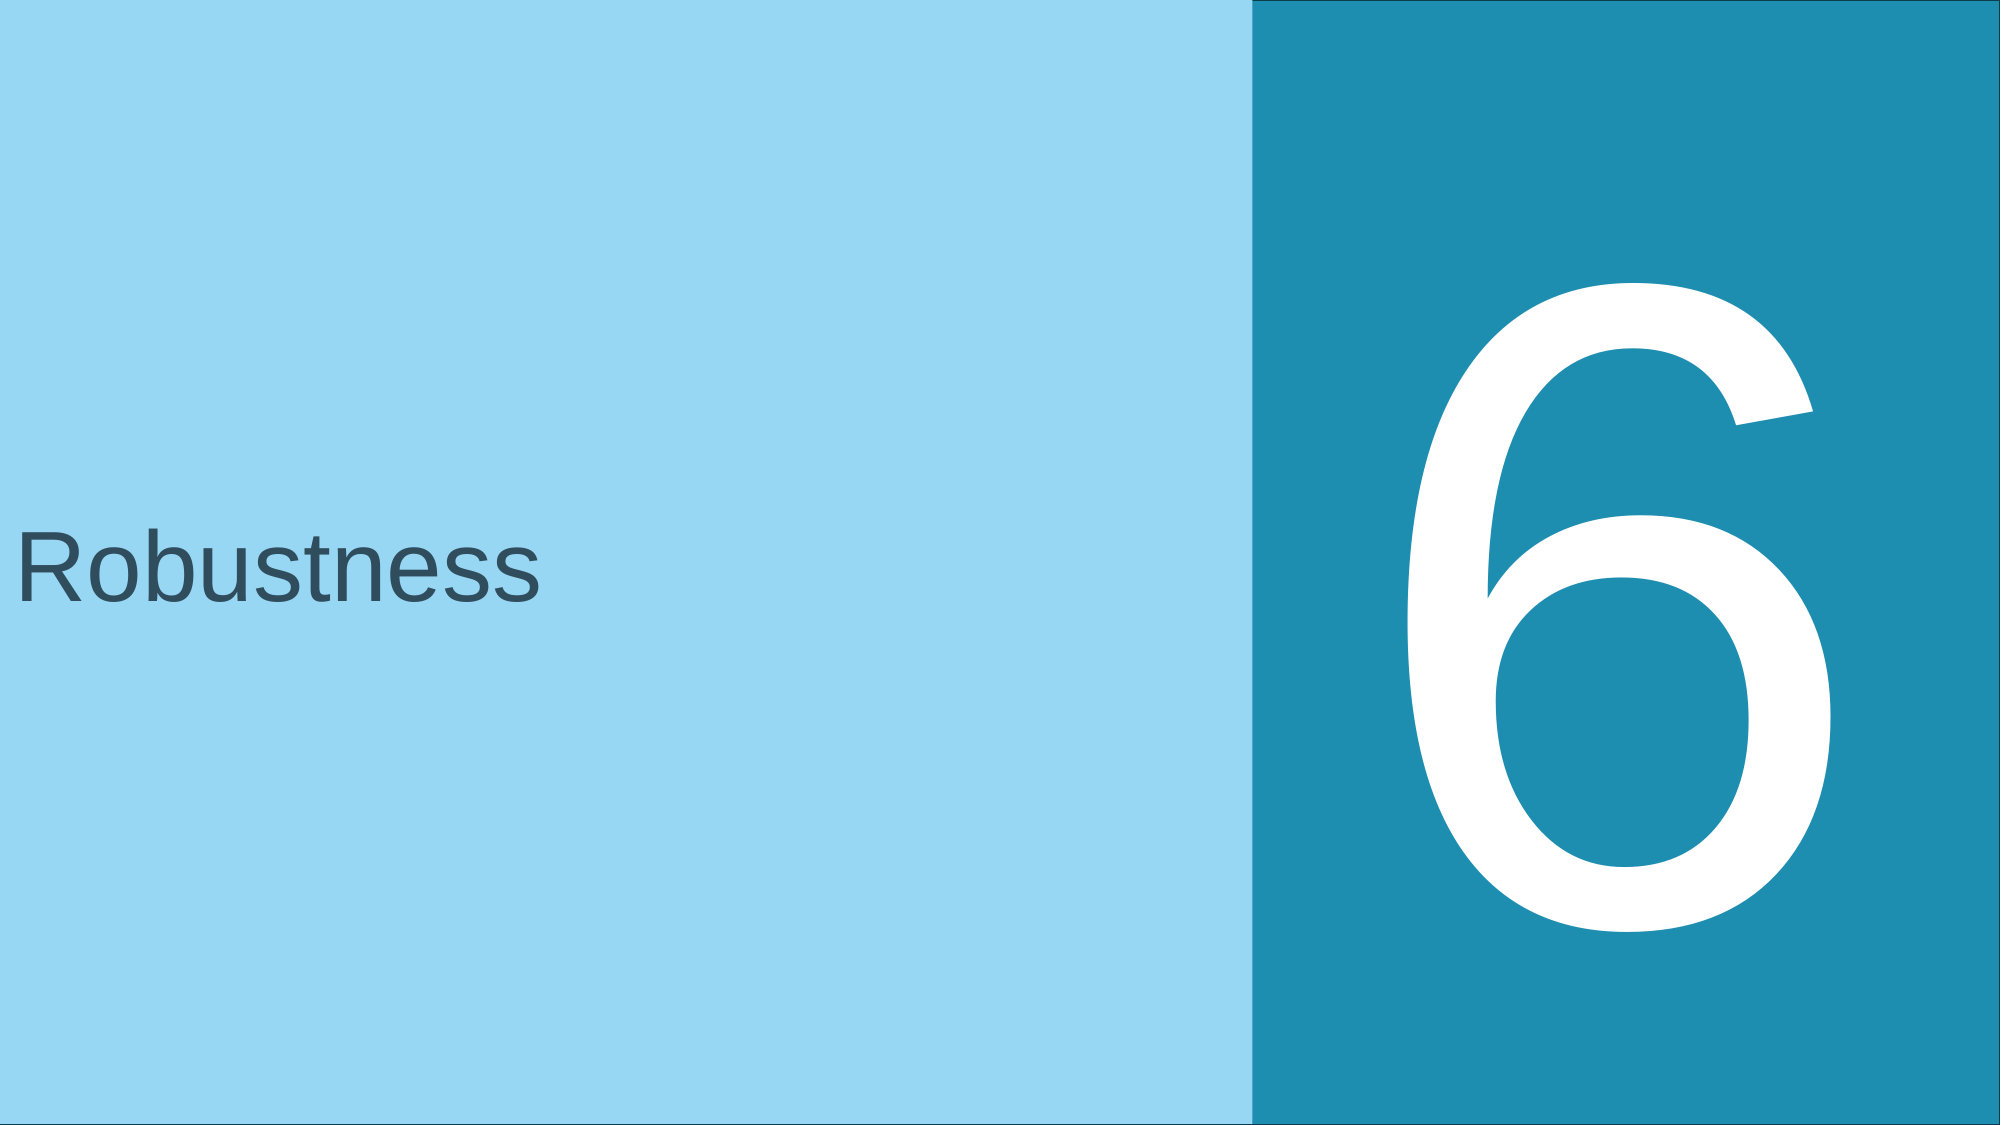

6
Robustness
#

26
26
26
Faculty, department, unit ...
Faculty, department, unit ...
Faculty, department, unit ...